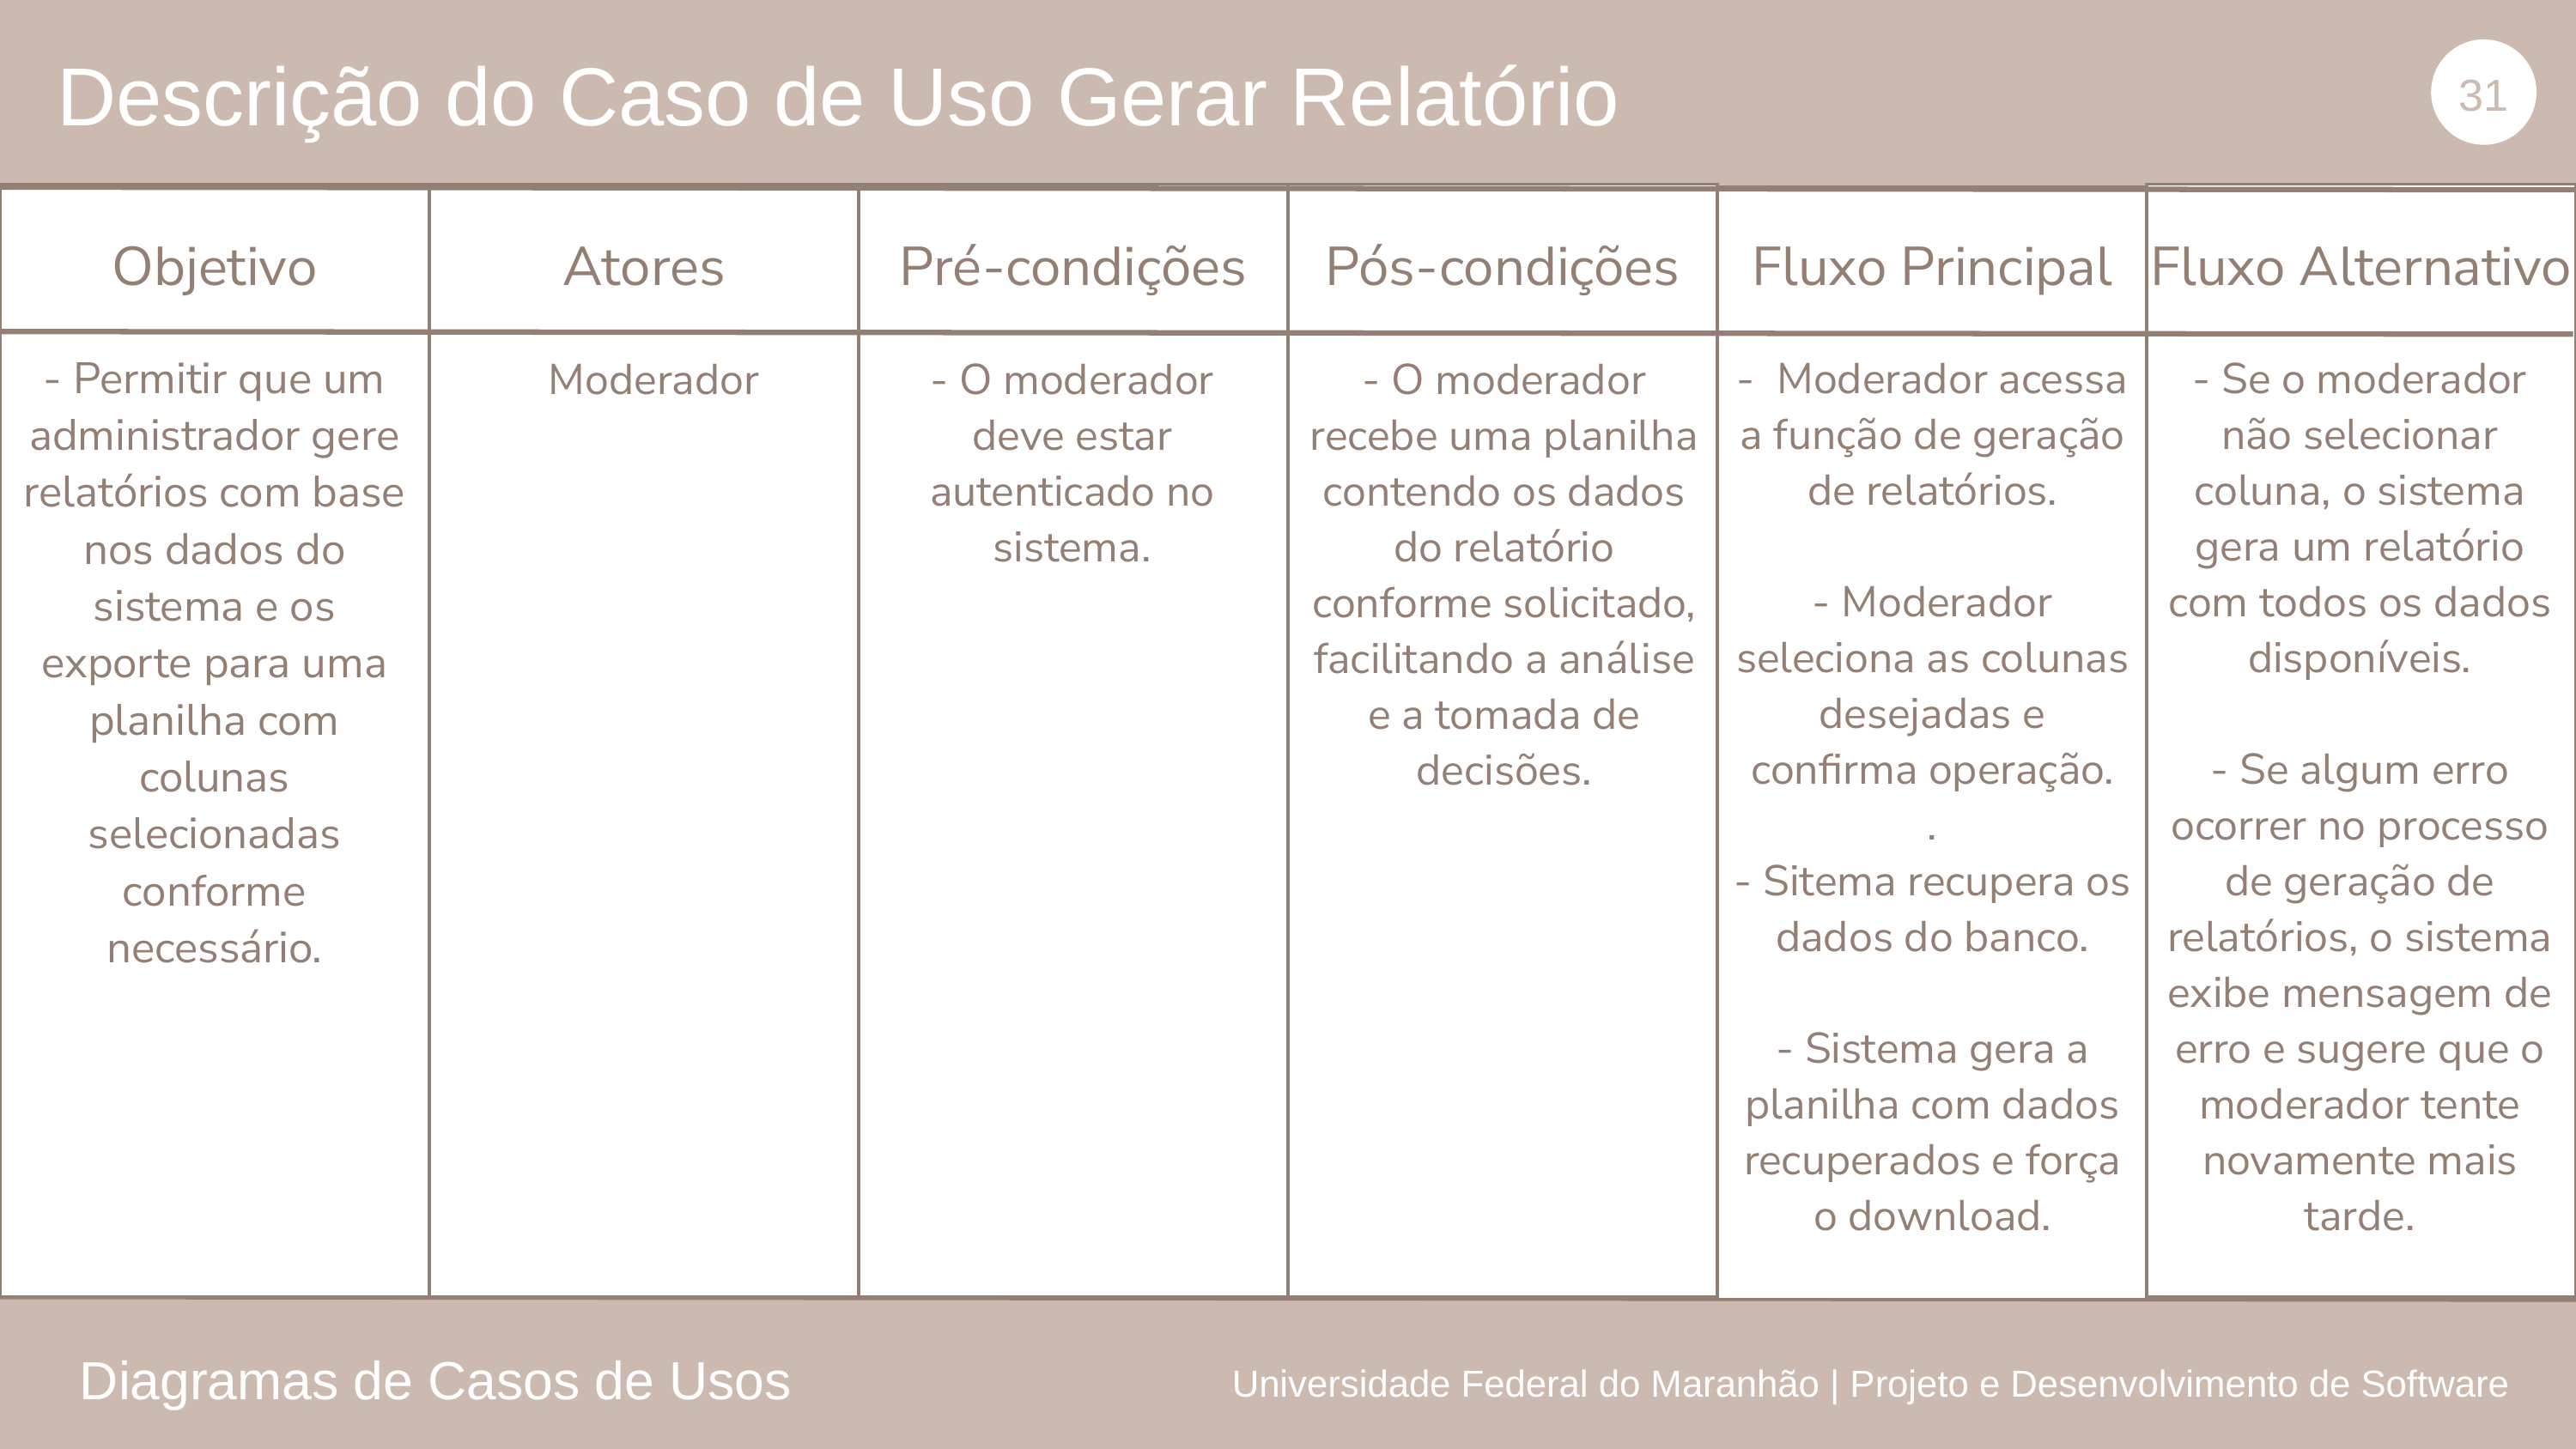

31
Descrição do Caso de Uso Gerar Relatório

Objetivo
Atores
Pré-condições
Pós-condições
Fluxo Principal
Fluxo Alternativo

- Permitir que um administrador gere relatórios com base nos dados do sistema e os exporte para uma planilha com colunas selecionadas conforme necessário.

-  Moderador acessa a função de geração de relatórios.

- Moderador seleciona as colunas desejadas e confirma operação.
.
- Sitema recupera os dados do banco.

- Sistema gera a planilha com dados recuperados e força o download.

- Se o moderador não selecionar coluna, o sistema gera um relatório com todos os dados disponíveis.

- Se algum erro ocorrer no processo de geração de relatórios, o sistema exibe mensagem de erro e sugere que o moderador tente novamente mais tarde.

Moderador
- O moderador deve estar autenticado no sistema.

- O moderador recebe uma planilha contendo os dados do relatório conforme solicitado, facilitando a análise e a tomada de decisões.

Diagramas de Casos de Usos
Universidade Federal do Maranhão | Projeto e Desenvolvimento de Software